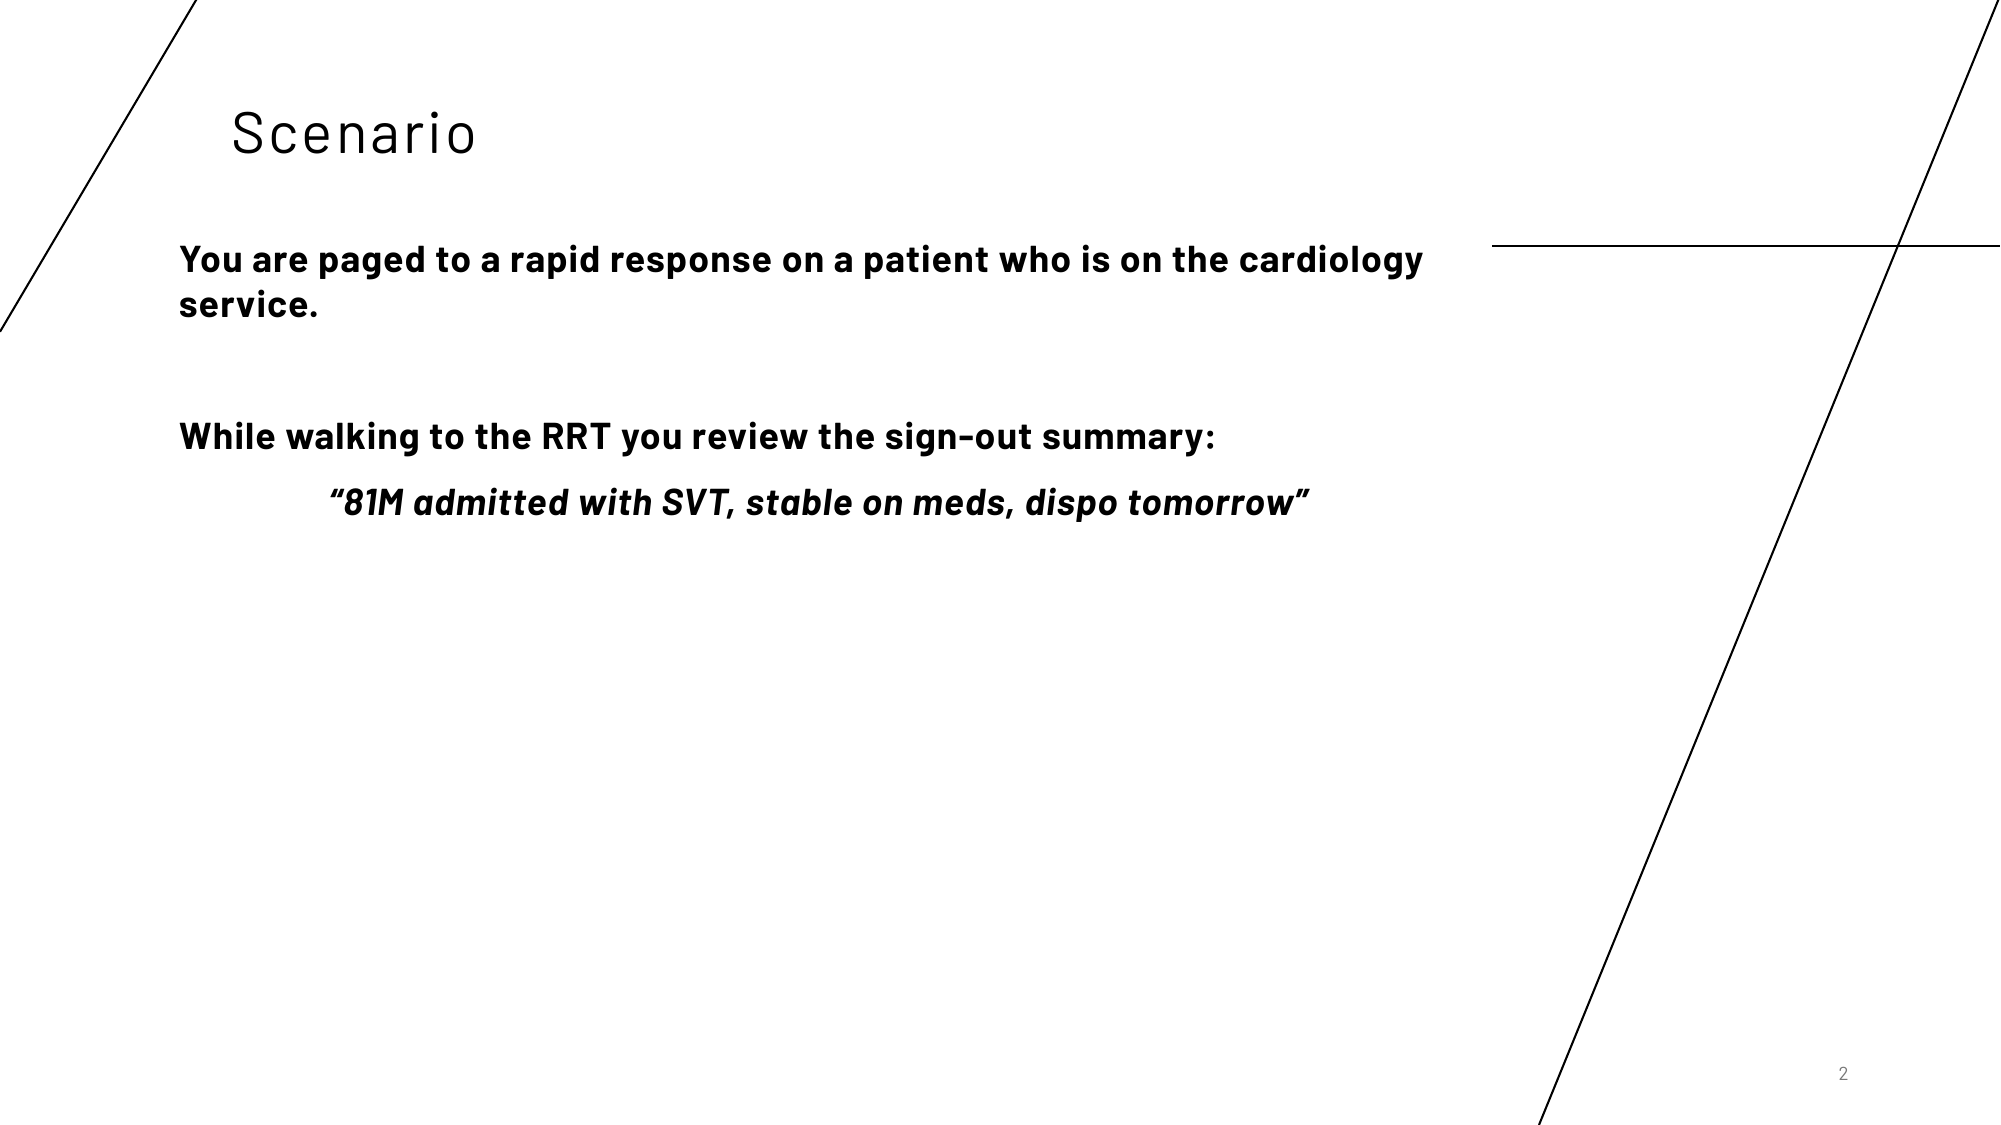

# Scenario
You are paged to a rapid response on a patient who is on the cardiology service.

While walking to the RRT you review the sign-out summary:
	“81M admitted with SVT, stable on meds, dispo tomorrow”
2